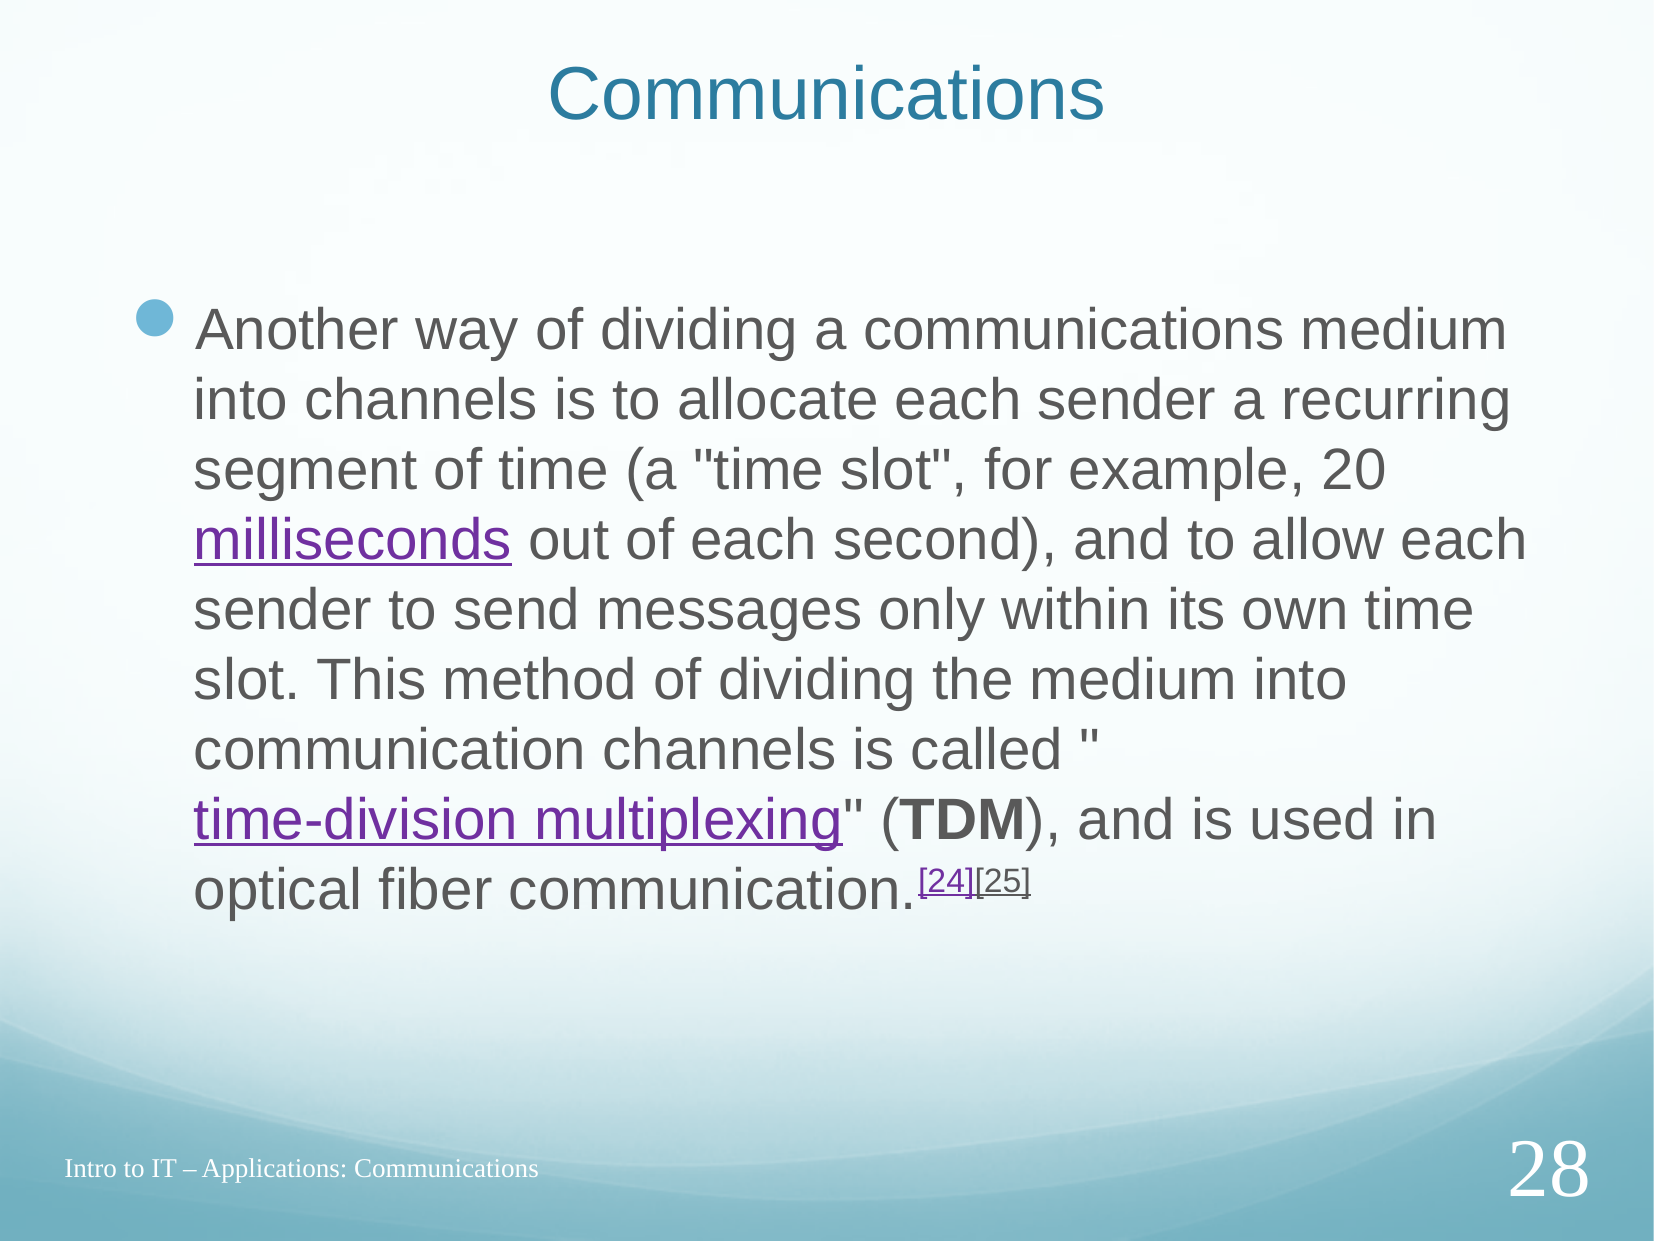

# Communications

Another way of dividing a communications medium into channels is to allocate each sender a recurring segment of time (a "time slot", for example, 20 milliseconds out of each second), and to allow each sender to send messages only within its own time slot. This method of dividing the medium into communication channels is called "time-division multiplexing" (TDM), and is used in optical fiber communication.[24][25]
Intro to IT – Applications: Communications
28